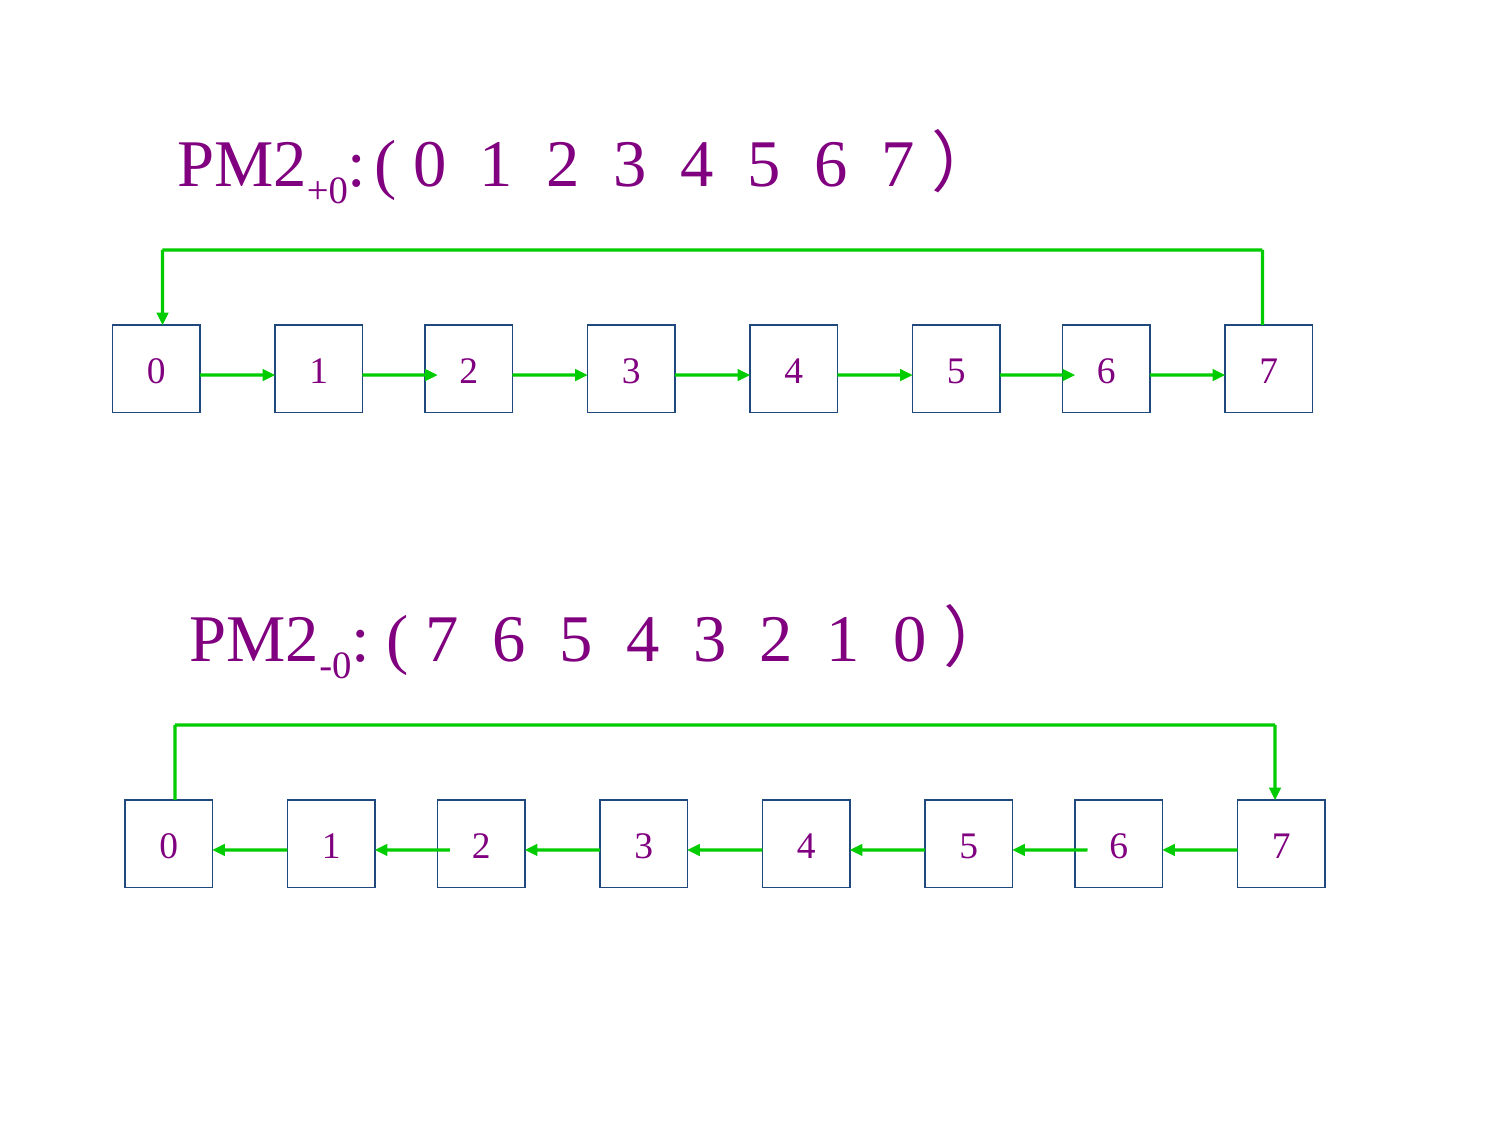

PM2+0:	( 0  1  2  3  4  5  6  7）

0
1
2
3
4
5
6
7

PM2-0:	( 7  6  5  4  3  2  1  0）

0
1
2
3
4
5
6
7